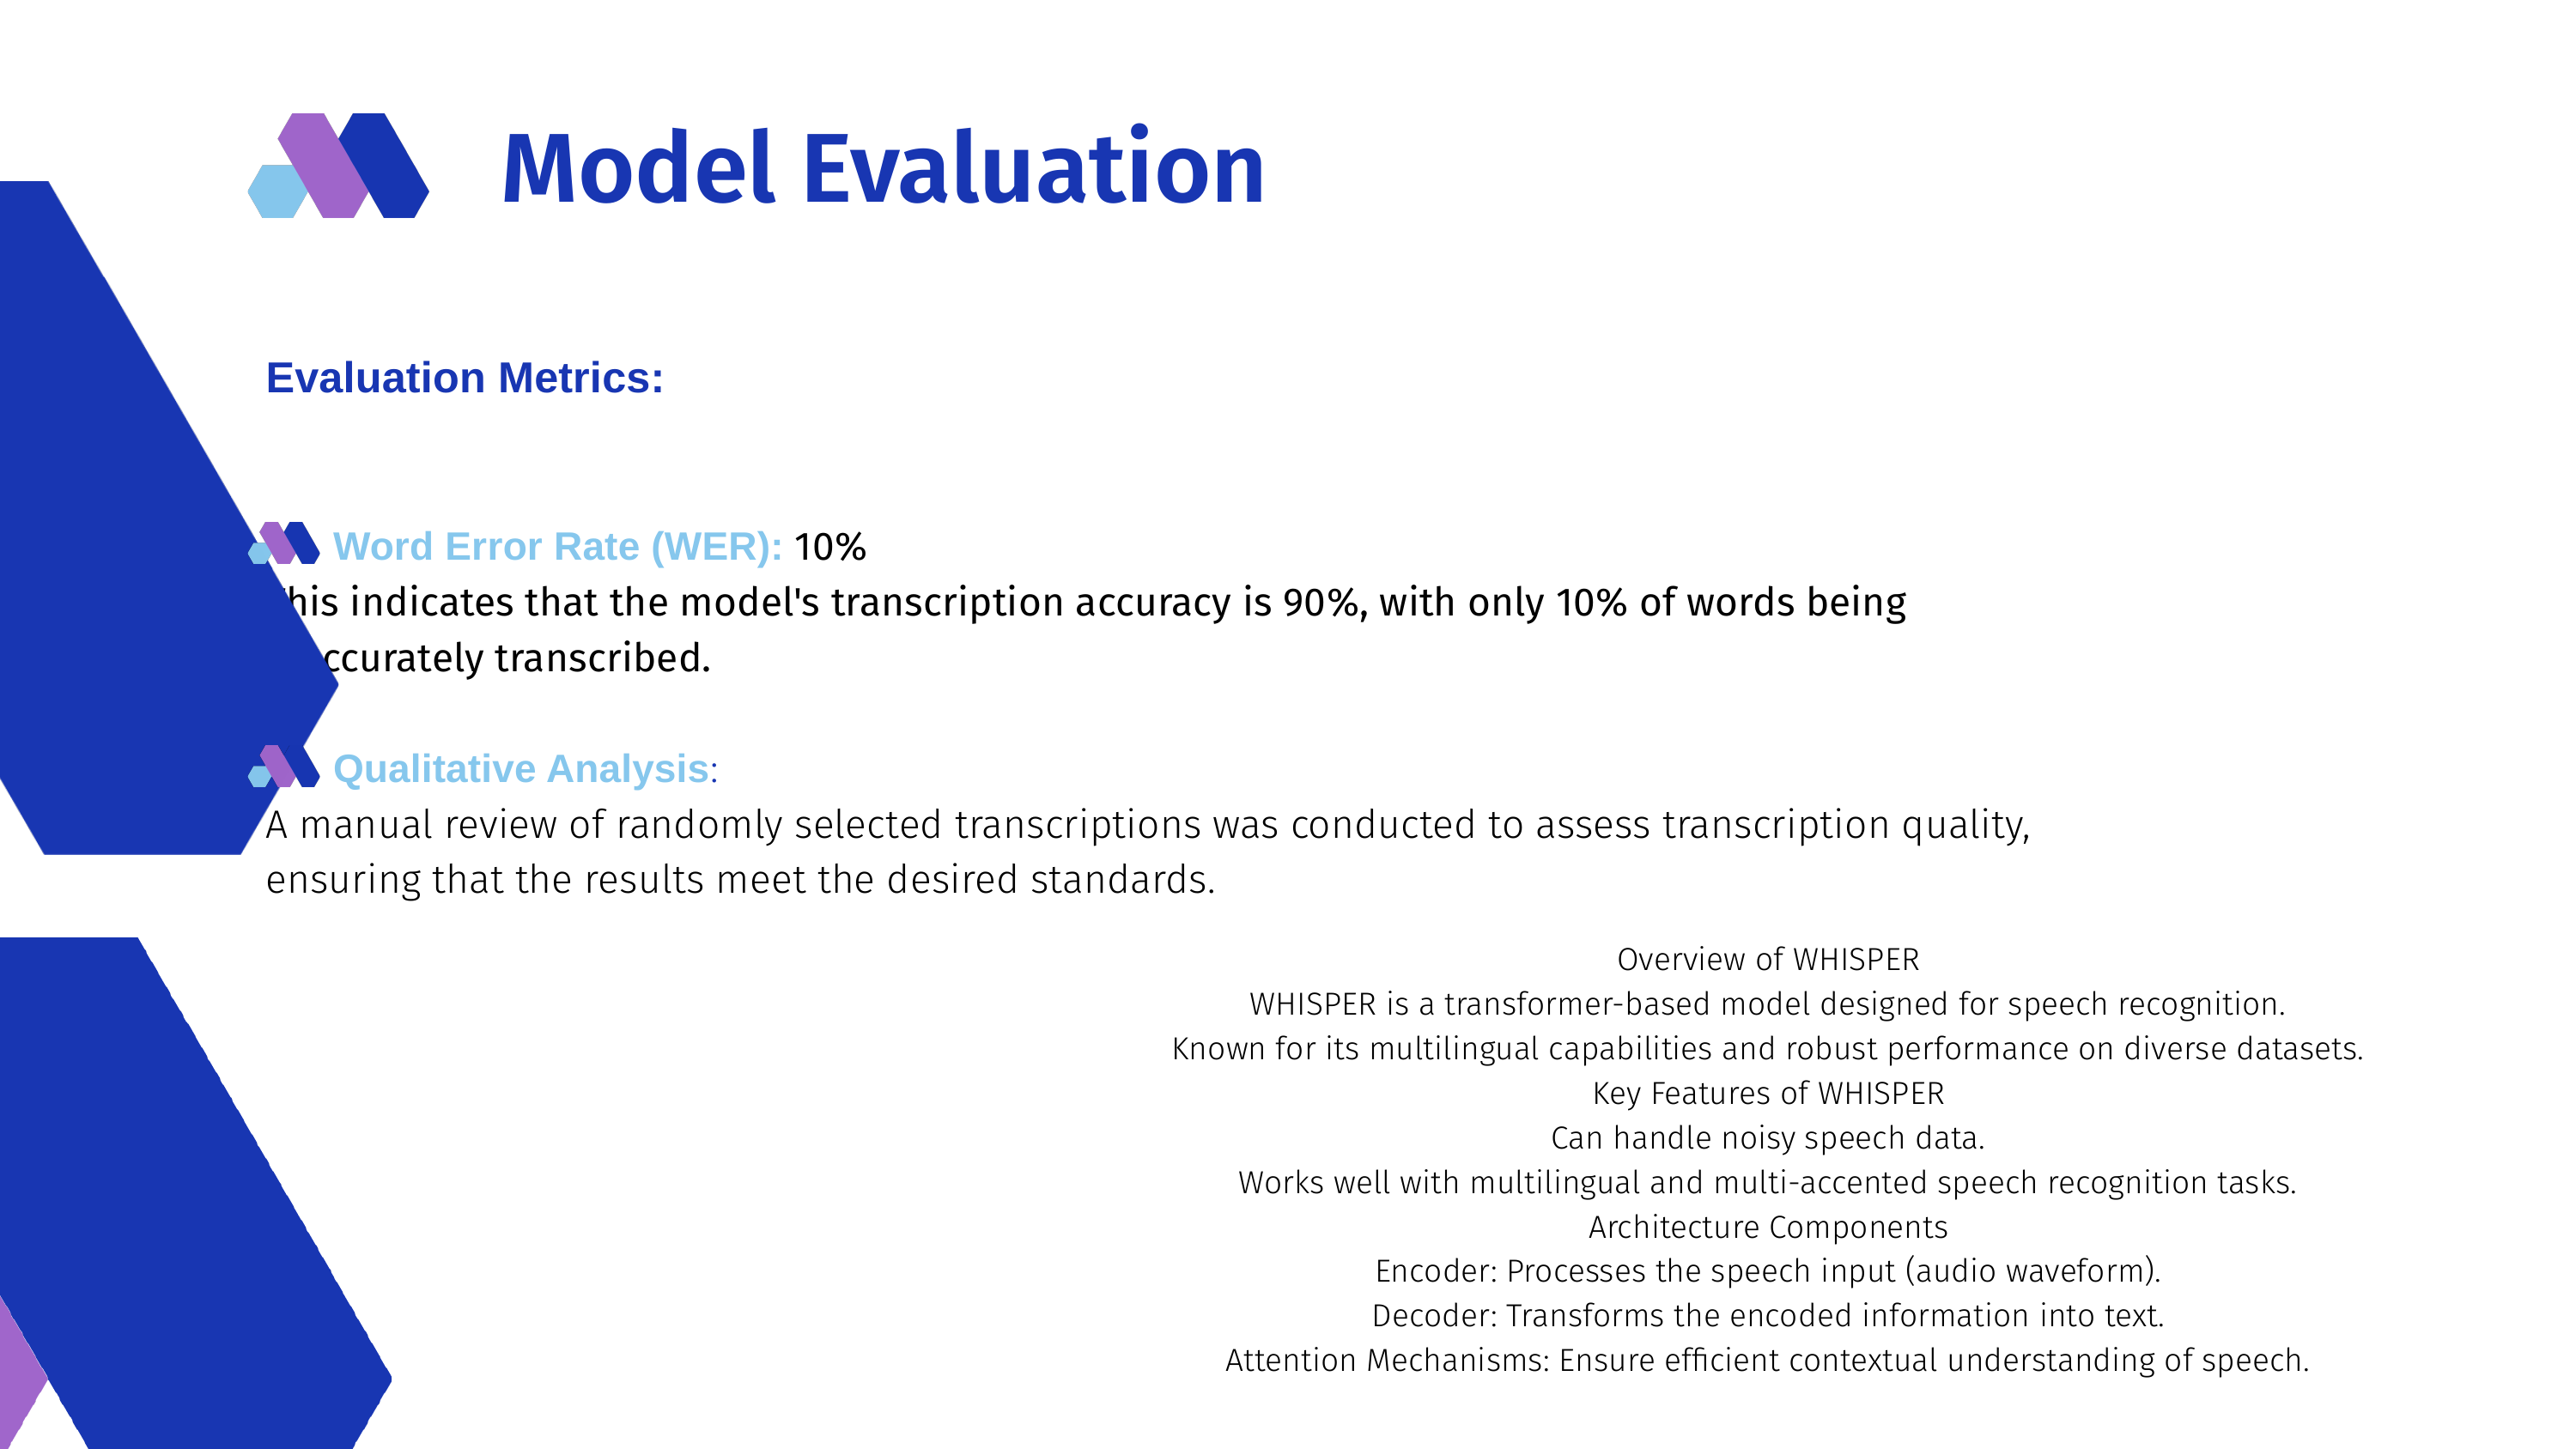

Model Evaluation

Evaluation Metrics:

Word Error Rate (WER): 10%
This indicates that the model's transcription accuracy is 90%, with only 10% of words being inaccurately transcribed.

Qualitative Analysis:
A manual review of randomly selected transcriptions was conducted to assess transcription quality, ensuring that the results meet the desired standards.

Overview of WHISPER
WHISPER is a transformer-based model designed for speech recognition.
Known for its multilingual capabilities and robust performance on diverse datasets.
Key Features of WHISPER
Can handle noisy speech data.
Works well with multilingual and multi-accented speech recognition tasks.
Architecture Components
Encoder: Processes the speech input (audio waveform).
Decoder: Transforms the encoded information into text.
Attention Mechanisms: Ensure efficient contextual understanding of speech.